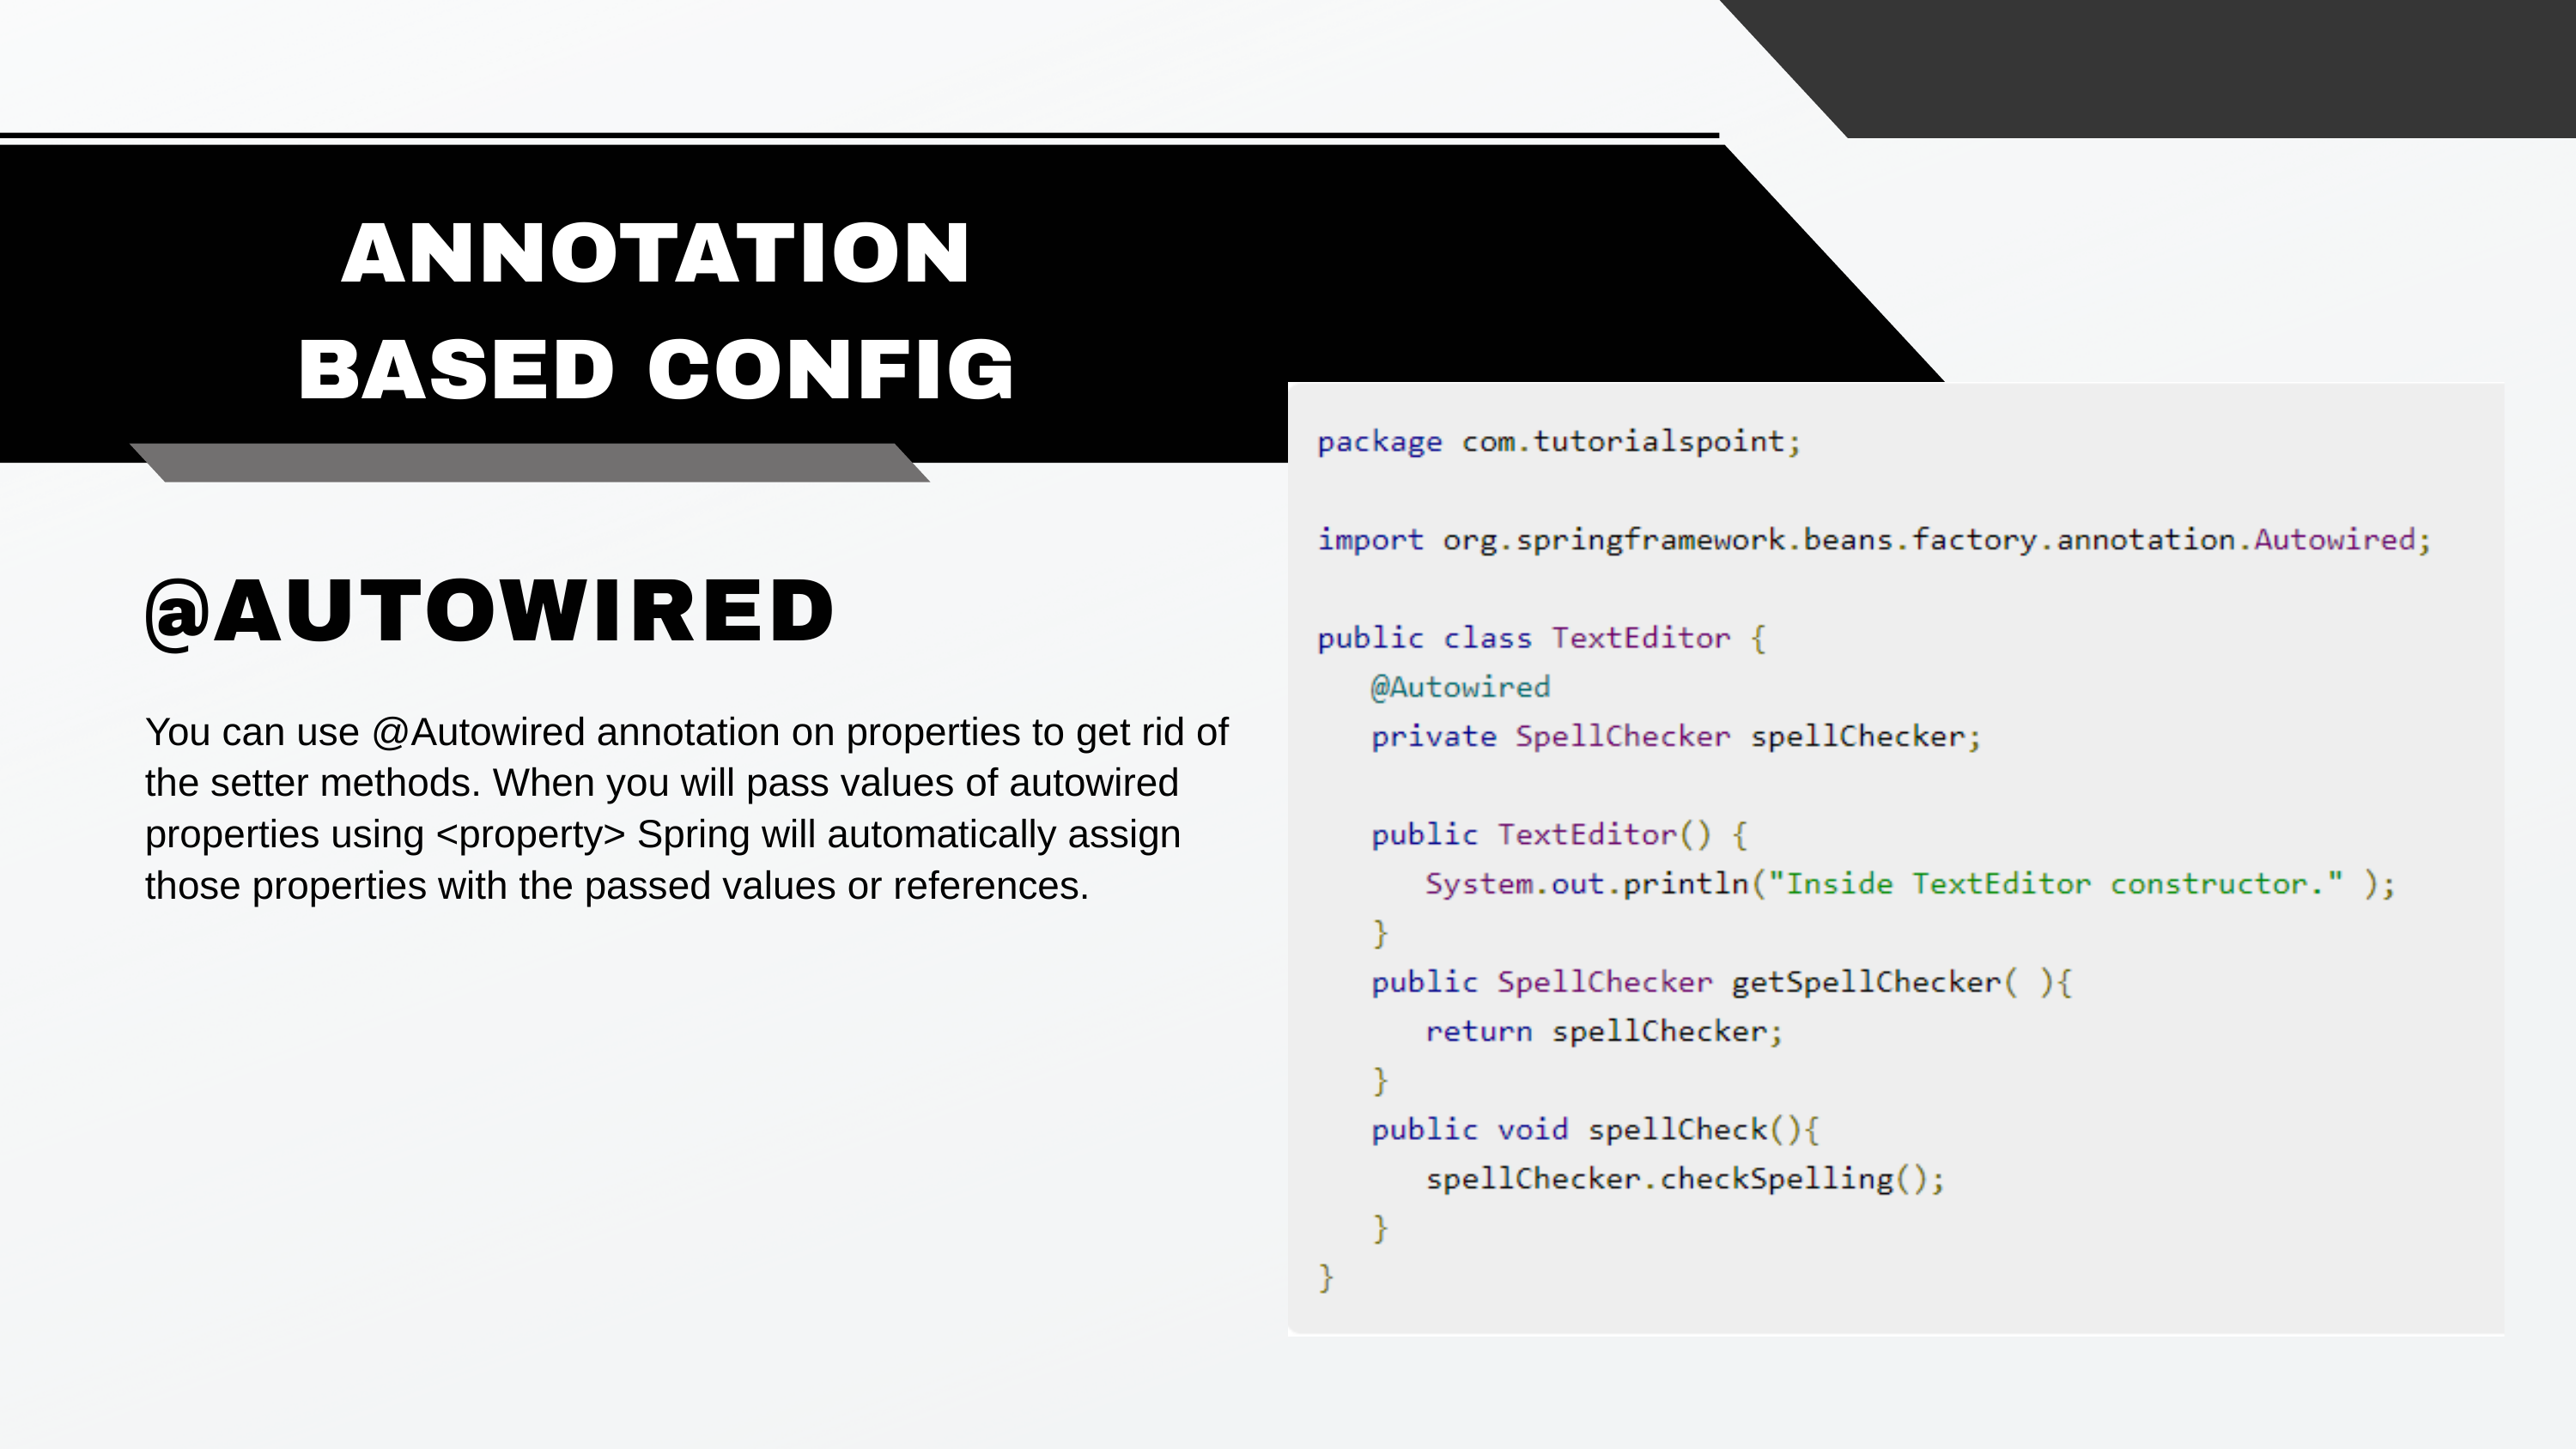

ANNOTATION BASED CONFIG

@AUTOWIRED
You can use @Autowired annotation on properties to get rid of the setter methods. When you will pass values of autowired properties using <property> Spring will automatically assign those properties with the passed values or references.